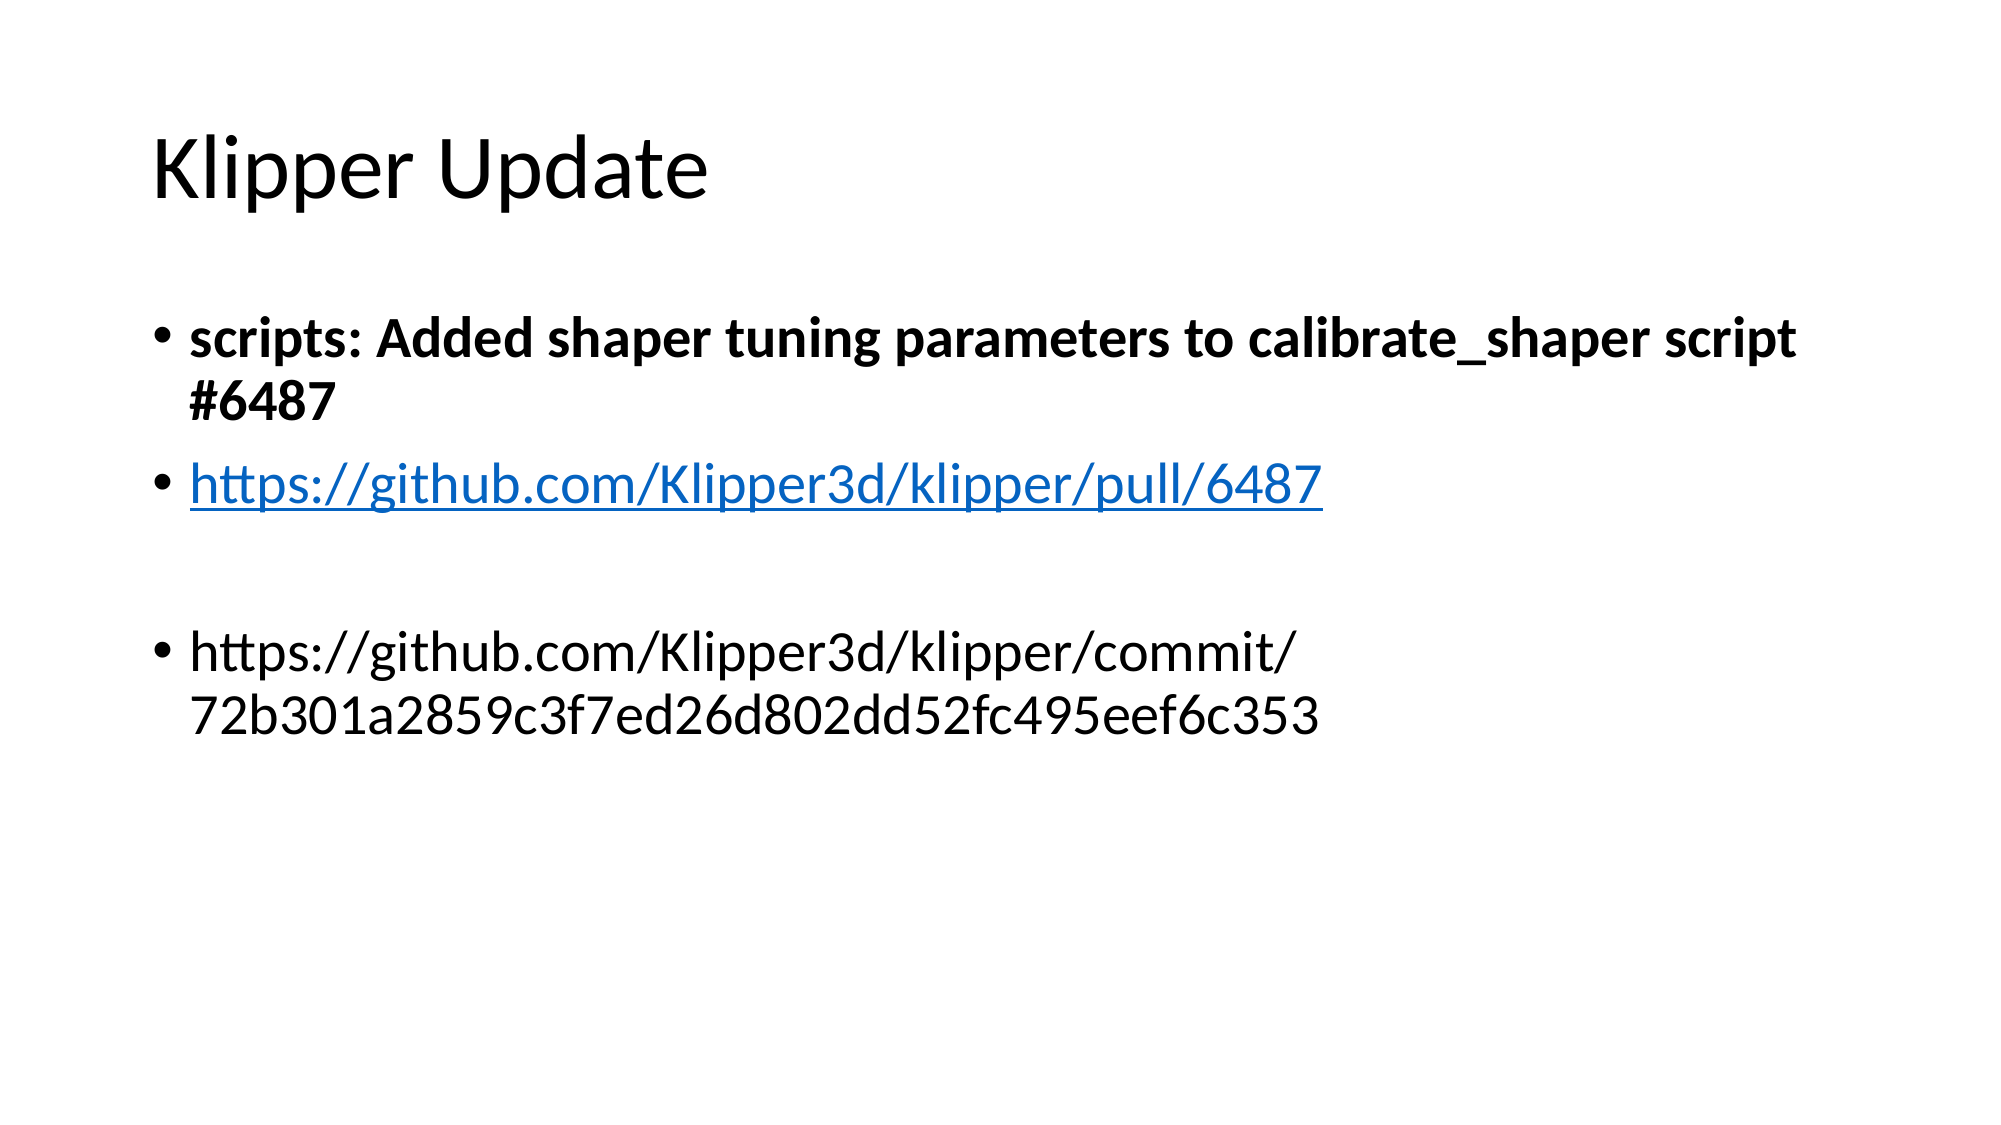

# Klipper Update
scripts: Added shaper tuning parameters to calibrate_shaper script #6487
https://github.com/Klipper3d/klipper/pull/6487

https://github.com/Klipper3d/klipper/commit/72b301a2859c3f7ed26d802dd52fc495eef6c353